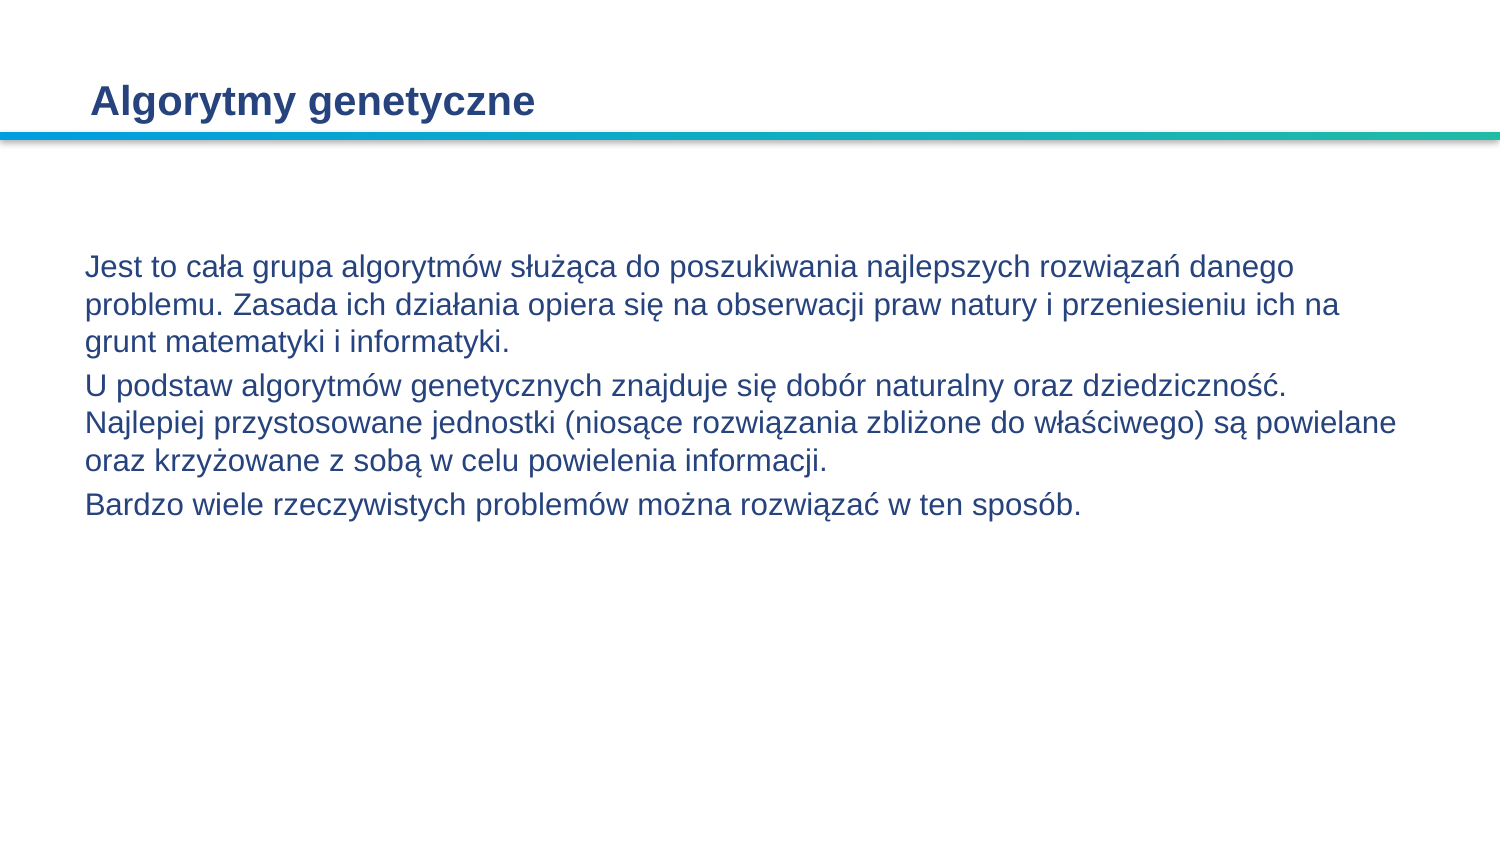

# Algorytmy genetyczne
Jest to cała grupa algorytmów służąca do poszukiwania najlepszych rozwiązań danego problemu. Zasada ich działania opiera się na obserwacji praw natury i przeniesieniu ich na grunt matematyki i informatyki.
U podstaw algorytmów genetycznych znajduje się dobór naturalny oraz dziedziczność. Najlepiej przystosowane jednostki (niosące rozwiązania zbliżone do właściwego) są powielane oraz krzyżowane z sobą w celu powielenia informacji.
Bardzo wiele rzeczywistych problemów można rozwiązać w ten sposób.